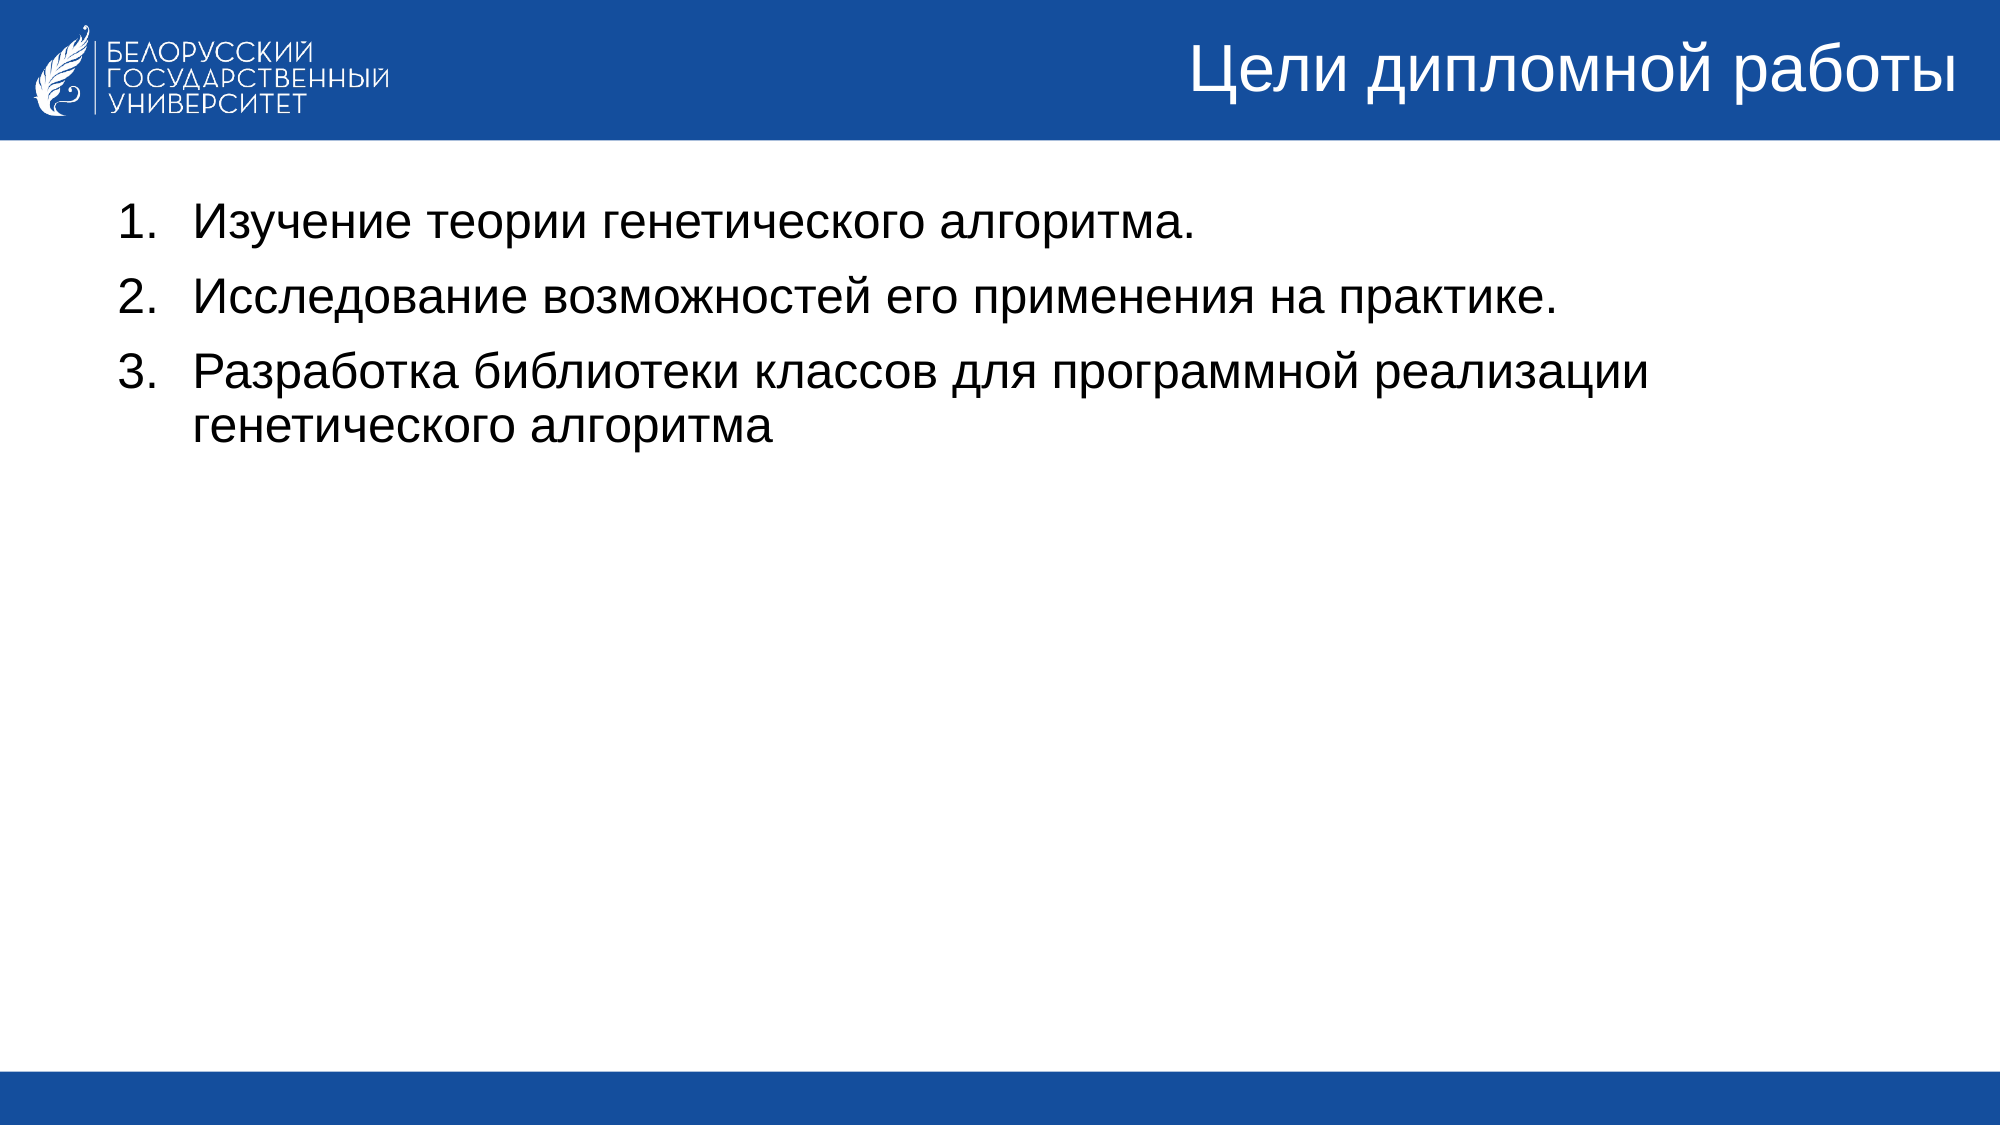

# Цели дипломной работы
Изучение теории генетического алгоритма.
Исследование возможностей его применения на практике.
Разработка библиотеки классов для программной реализации генетического алгоритма